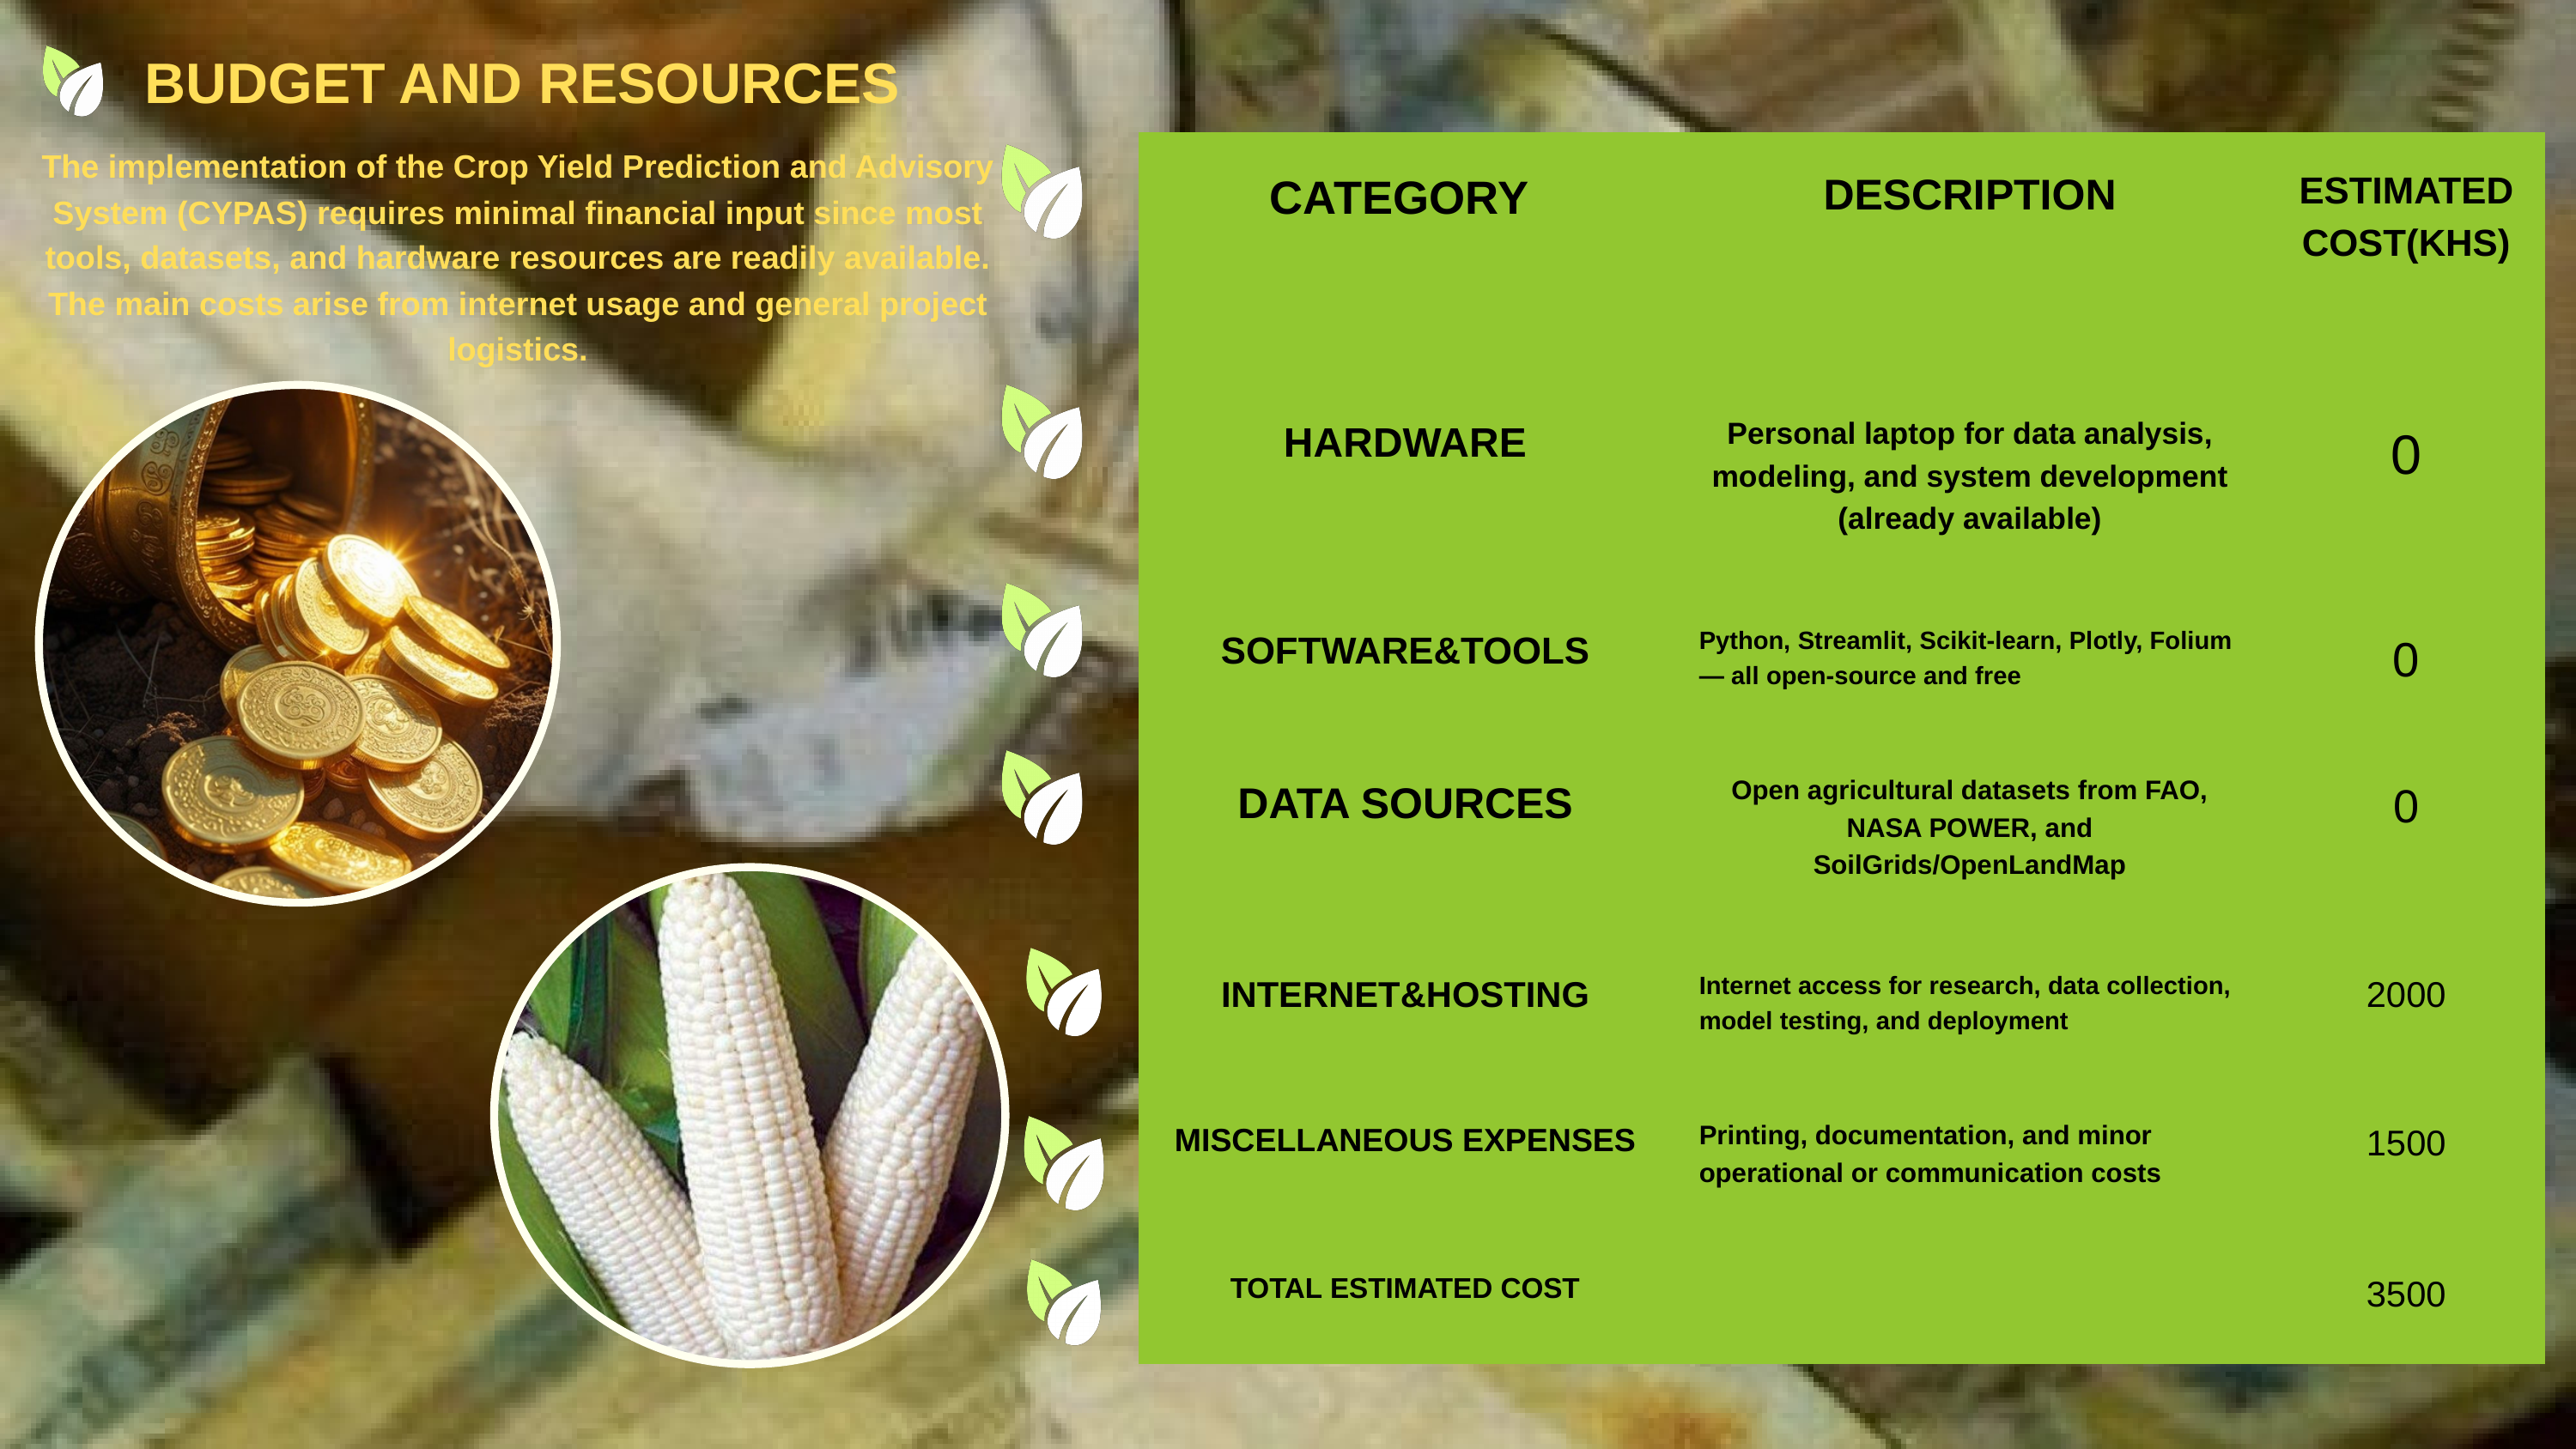

BUDGET AND RESOURCES
| CATEGORY | DESCRIPTION | ESTIMATED COST(KHS) |
| --- | --- | --- |
| HARDWARE | Personal laptop for data analysis, modeling, and system development (already available) | 0 |
| SOFTWARE&TOOLS | Python, Streamlit, Scikit-learn, Plotly, Folium — all open-source and free | 0 |
| DATA SOURCES | Open agricultural datasets from FAO, NASA POWER, and SoilGrids/OpenLandMap | 0 |
| INTERNET&HOSTING | Internet access for research, data collection, model testing, and deployment | 2000 |
| MISCELLANEOUS EXPENSES | Printing, documentation, and minor operational or communication costs | 1500 |
| TOTAL ESTIMATED COST |  | 3500 |
The implementation of the Crop Yield Prediction and Advisory System (CYPAS) requires minimal financial input since most tools, datasets, and hardware resources are readily available. The main costs arise from internet usage and general project logistics.